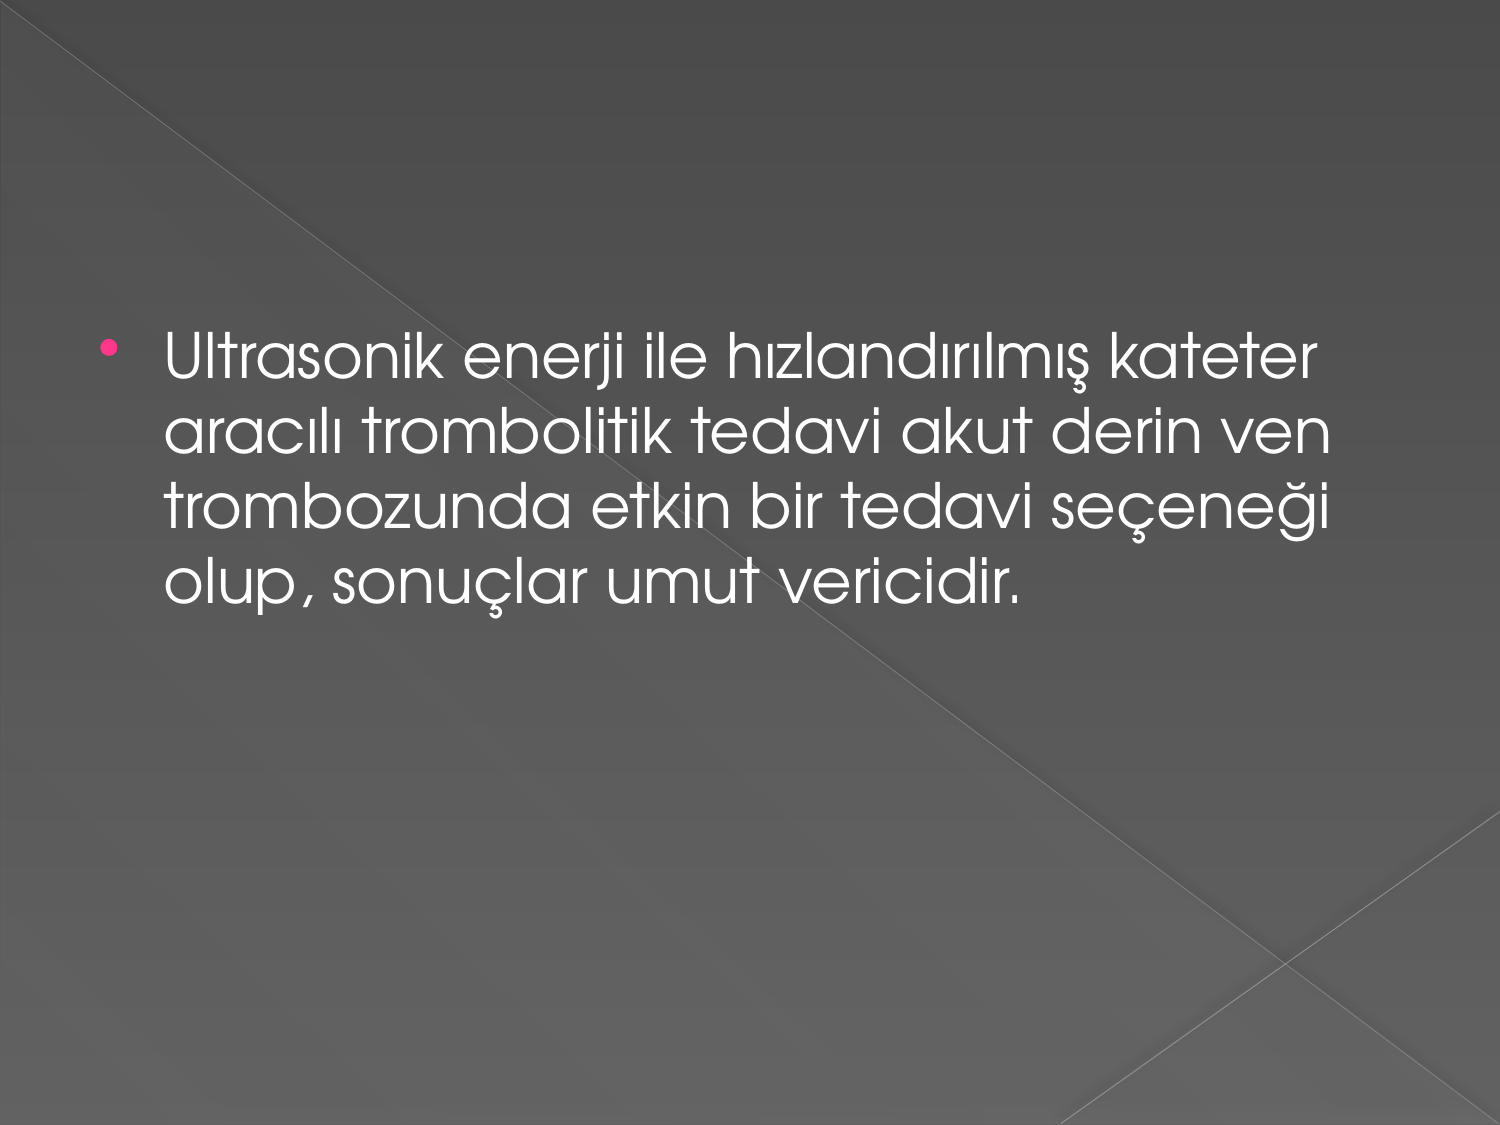

#
Ultrasonik enerji ile hızlandırılmış kateter aracılı trombolitik tedavi akut derin ven trombozunda etkin bir tedavi seçeneği olup, sonuçlar umut vericidir.